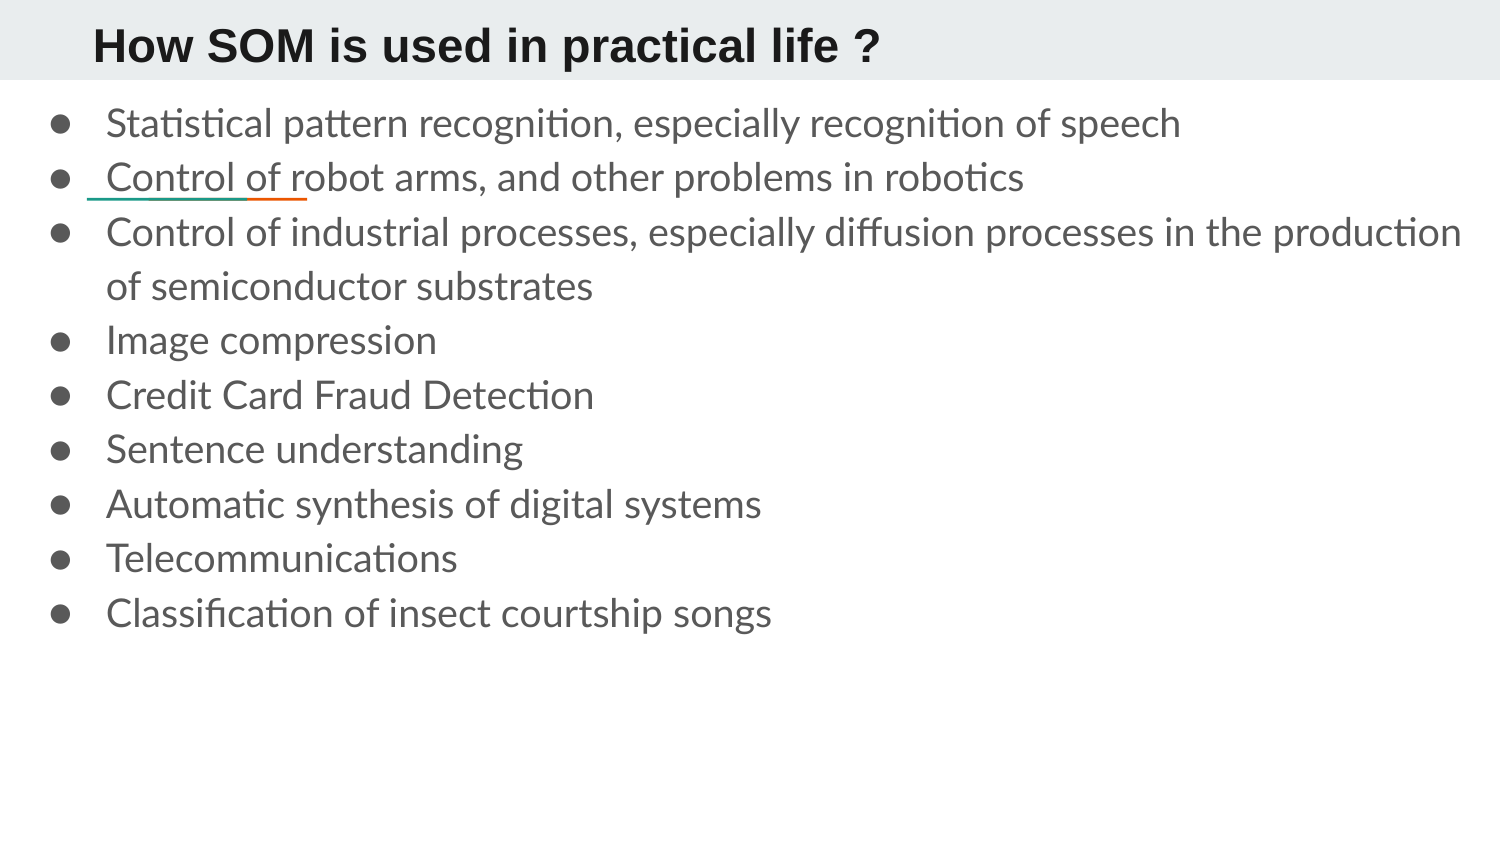

# How SOM is used in practical life ?
Statistical pattern recognition, especially recognition of speech
Control of robot arms, and other problems in robotics
Control of industrial processes, especially diffusion processes in the production of semiconductor substrates
Image compression
Credit Card Fraud Detection
Sentence understanding
Automatic synthesis of digital systems
Telecommunications
Classification of insect courtship songs